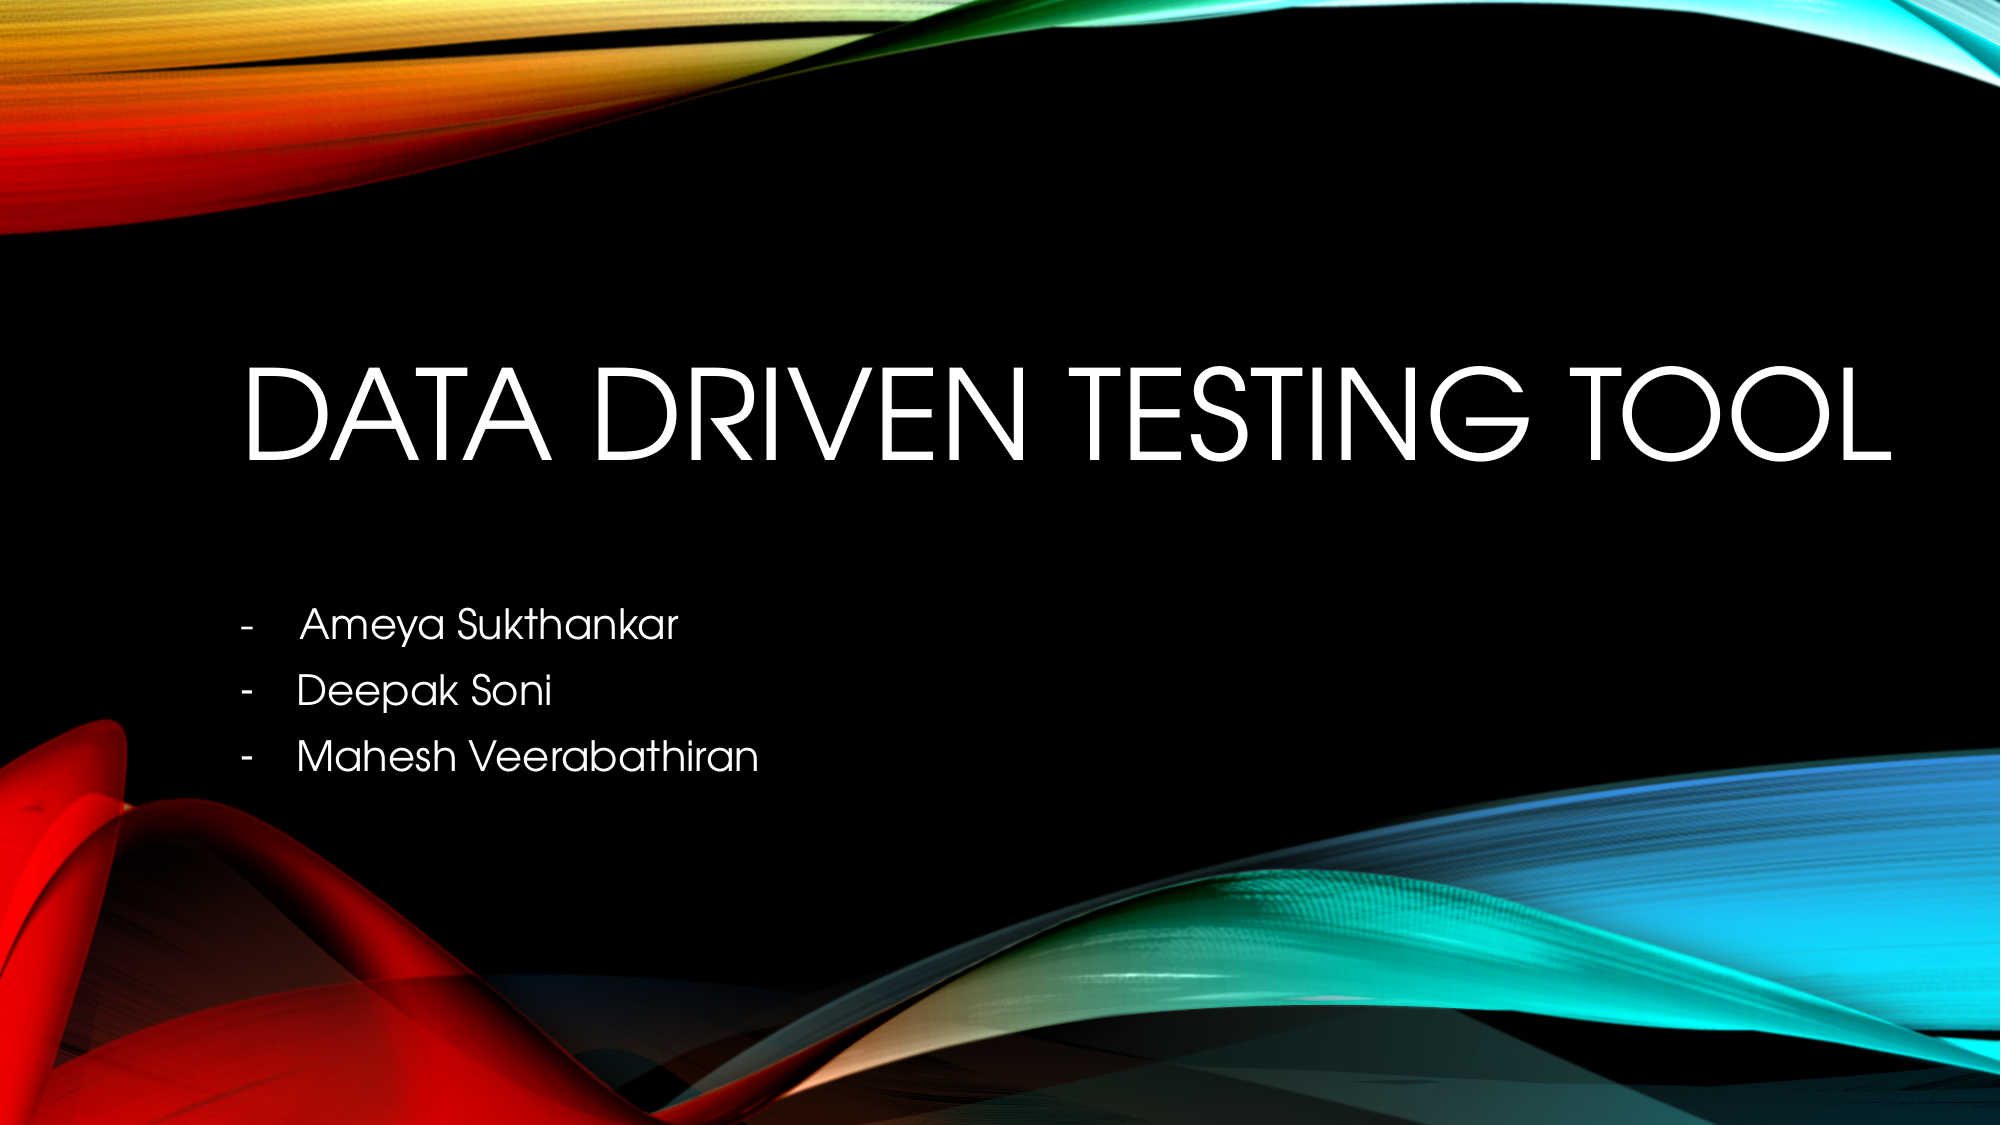

# Data driven testing tool
-    Ameya Sukthankar
Deepak Soni
Mahesh Veerabathiran